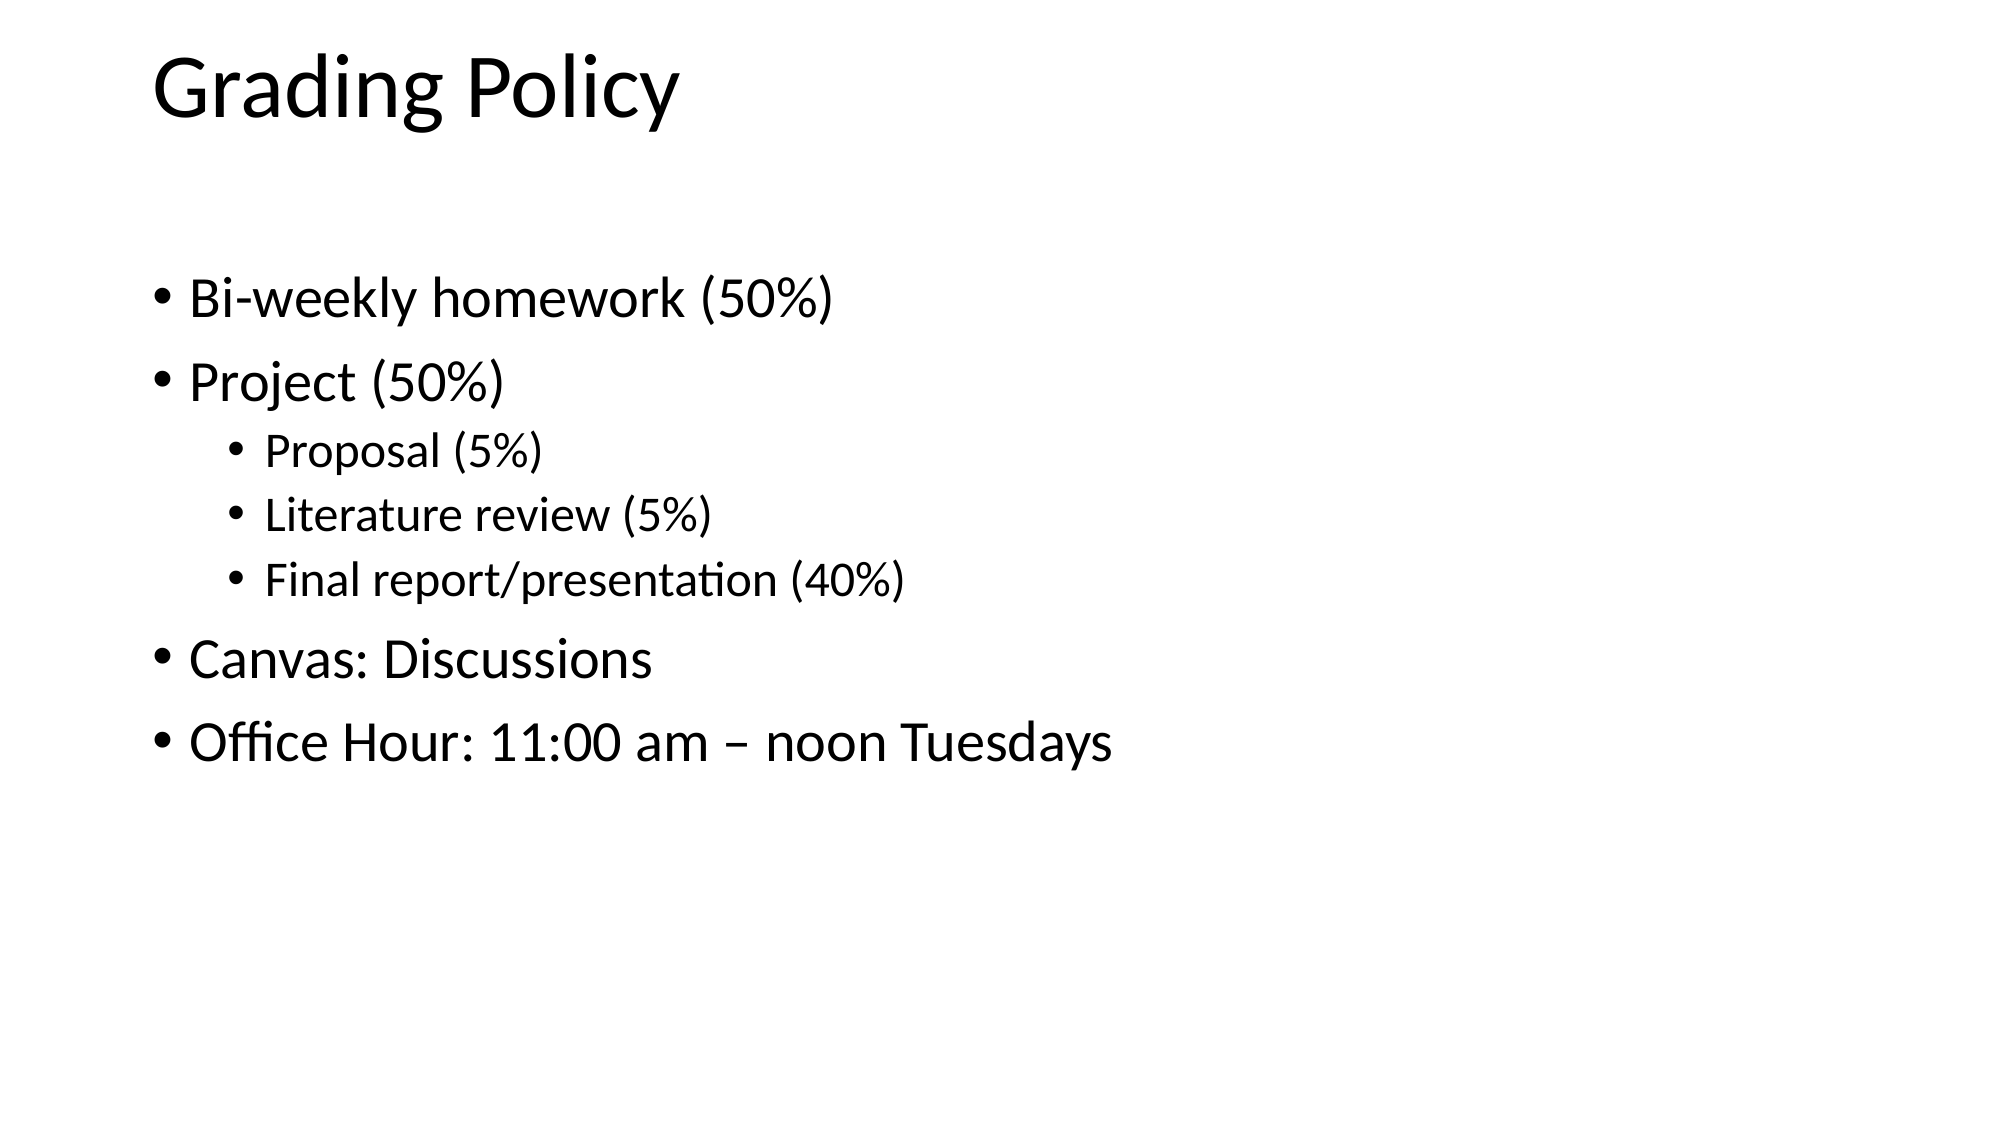

# Grading Policy

Bi-weekly homework (50%)
Project (50%)
Proposal (5%)
Literature review (5%)
Final report/presentation (40%)
Canvas: Discussions
Office Hour: 11:00 am – noon Tuesdays